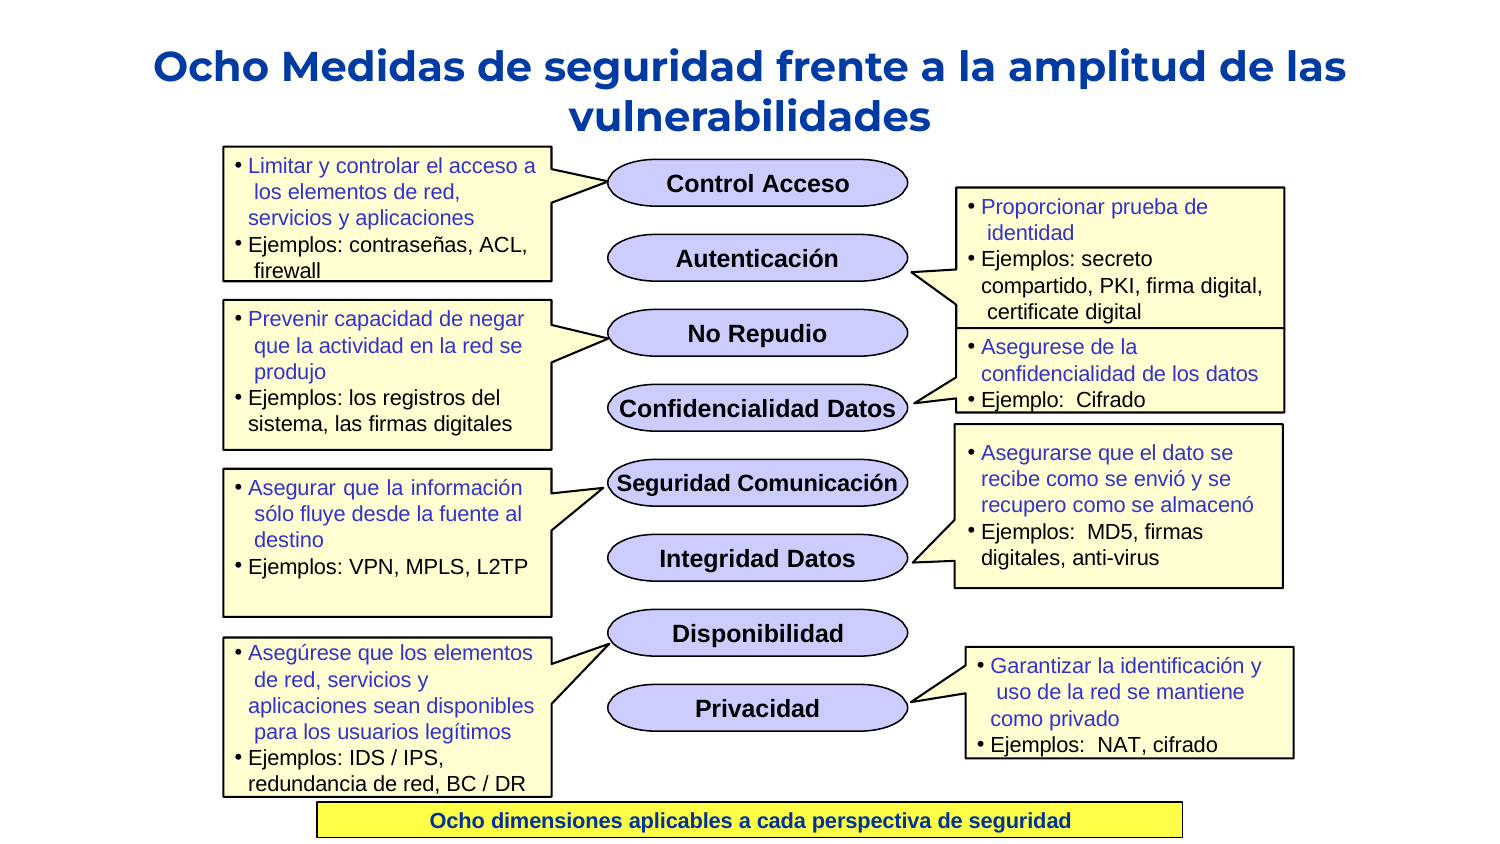

# Ocho Medidas de seguridad frente a la amplitud de las vulnerabilidades

Limitar y controlar el acceso a  los elementos de red,  servicios y aplicaciones
Ejemplos: contraseñas, ACL,  firewall

Control Acceso

Proporcionar prueba de  identidad
Ejemplos: secreto  compartido, PKI, firma digital,  certificate digital
Asegurese de la  confidencialidad de los datos
Ejemplo: Cifrado

Autenticación

Prevenir capacidad de negar  que la actividad en la red se  produjo
Ejemplos: los registros del  sistema, las firmas digitales

No Repudio

Confidencialidad Datos

Asegurarse que el dato se  recibe como se envió y se  recupero como se almacenó
Ejemplos: MD5, firmas  digitales, anti-virus

Seguridad Comunicación

Asegurar que la información  sólo fluye desde la fuente al  destino
Ejemplos: VPN, MPLS, L2TP

Integridad Datos

Disponibilidad

Asegúrese que los elementos  de red, servicios y  aplicaciones sean disponibles  para los usuarios legítimos
Ejemplos: IDS / IPS,  redundancia de red, BC / DR

Garantizar la identificación y  uso de la red se mantiene  como privado
Ejemplos:  NAT, cifrado

Privacidad

Ocho dimensiones aplicables a cada perspectiva de seguridad